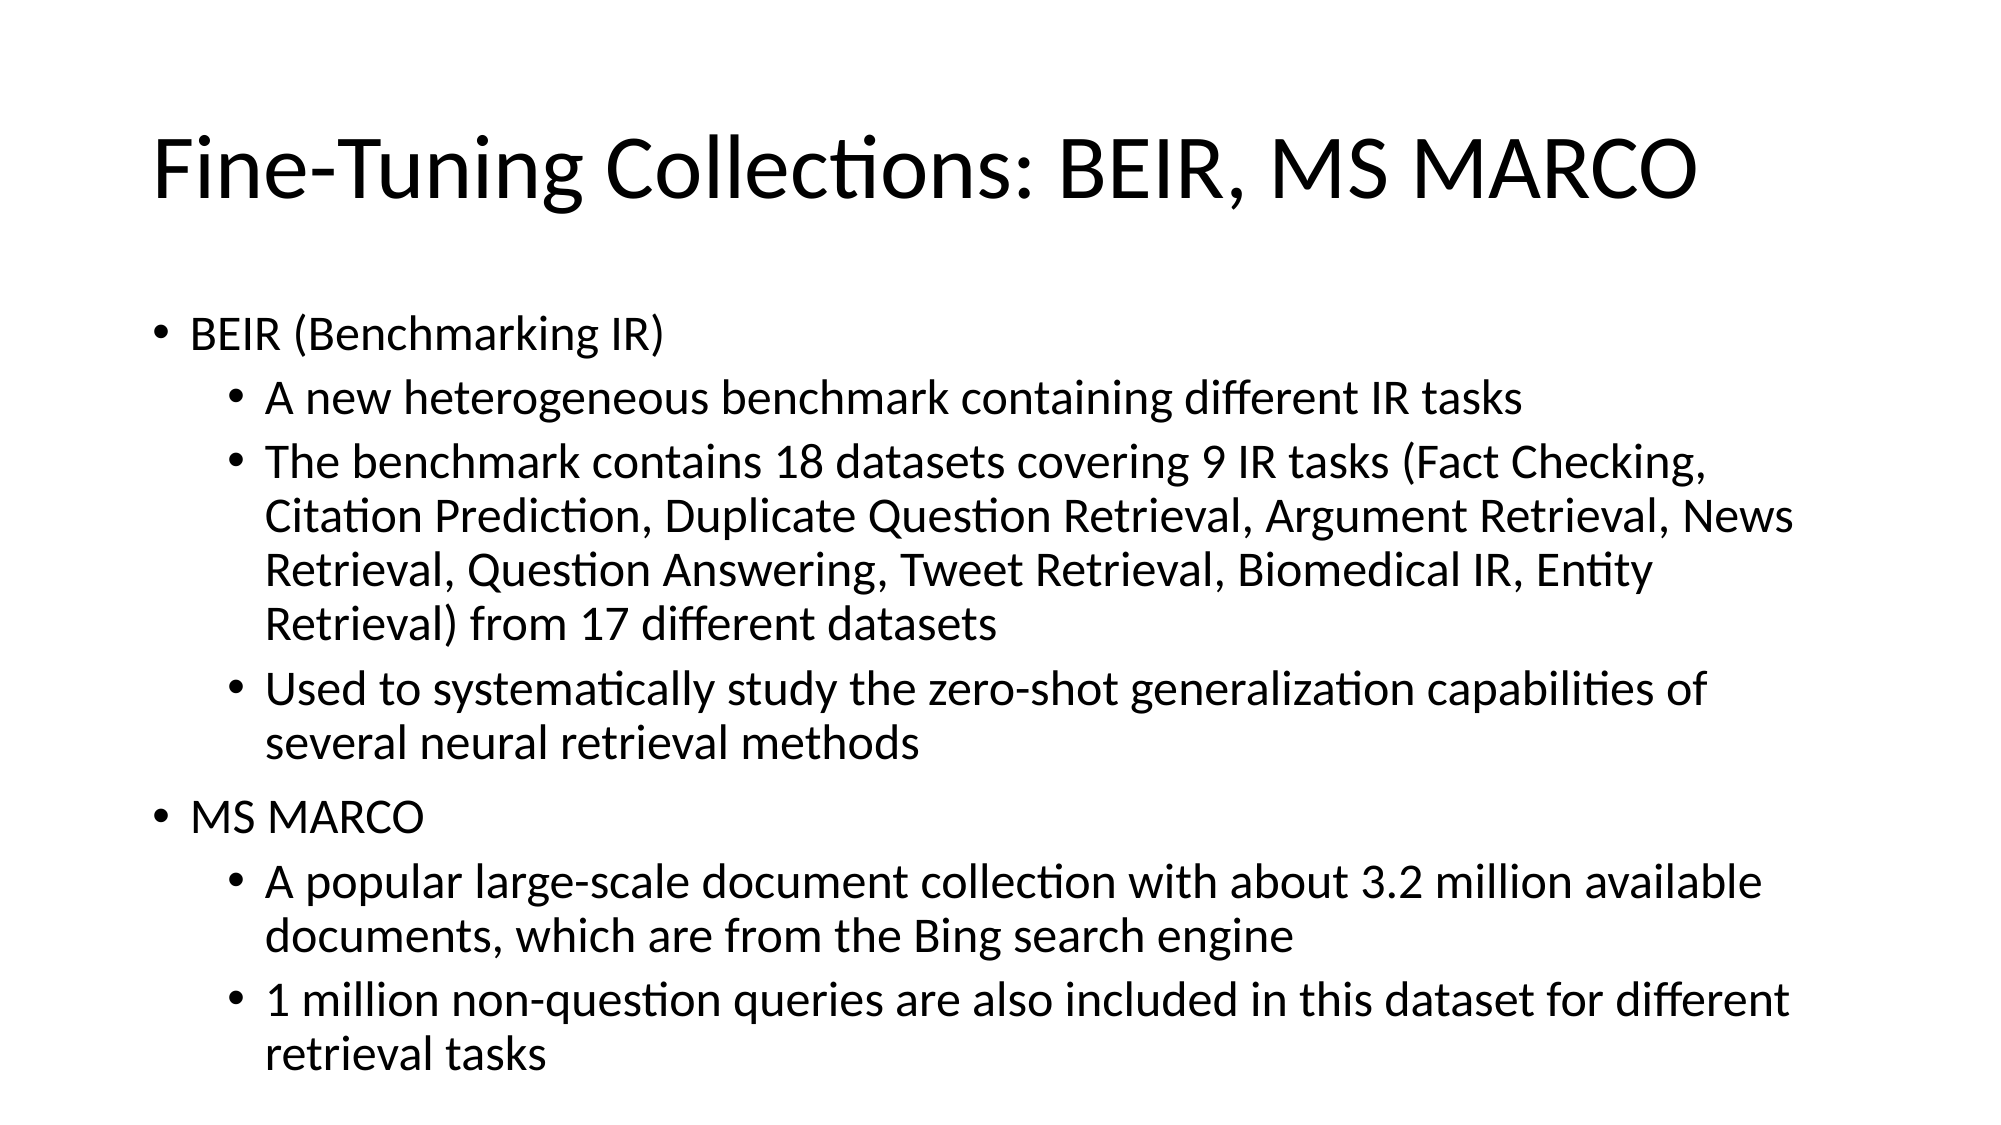

# Fine-Tuning Collections: BEIR, MS MARCO
BEIR (Benchmarking IR)
A new heterogeneous benchmark containing different IR tasks
The benchmark contains 18 datasets covering 9 IR tasks (Fact Checking, Citation Prediction, Duplicate Question Retrieval, Argument Retrieval, News Retrieval, Question Answering, Tweet Retrieval, Biomedical IR, Entity Retrieval) from 17 different datasets
Used to systematically study the zero-shot generalization capabilities of several neural retrieval methods
MS MARCO
A popular large-scale document collection with about 3.2 million available documents, which are from the Bing search engine
1 million non-question queries are also included in this dataset for different retrieval tasks